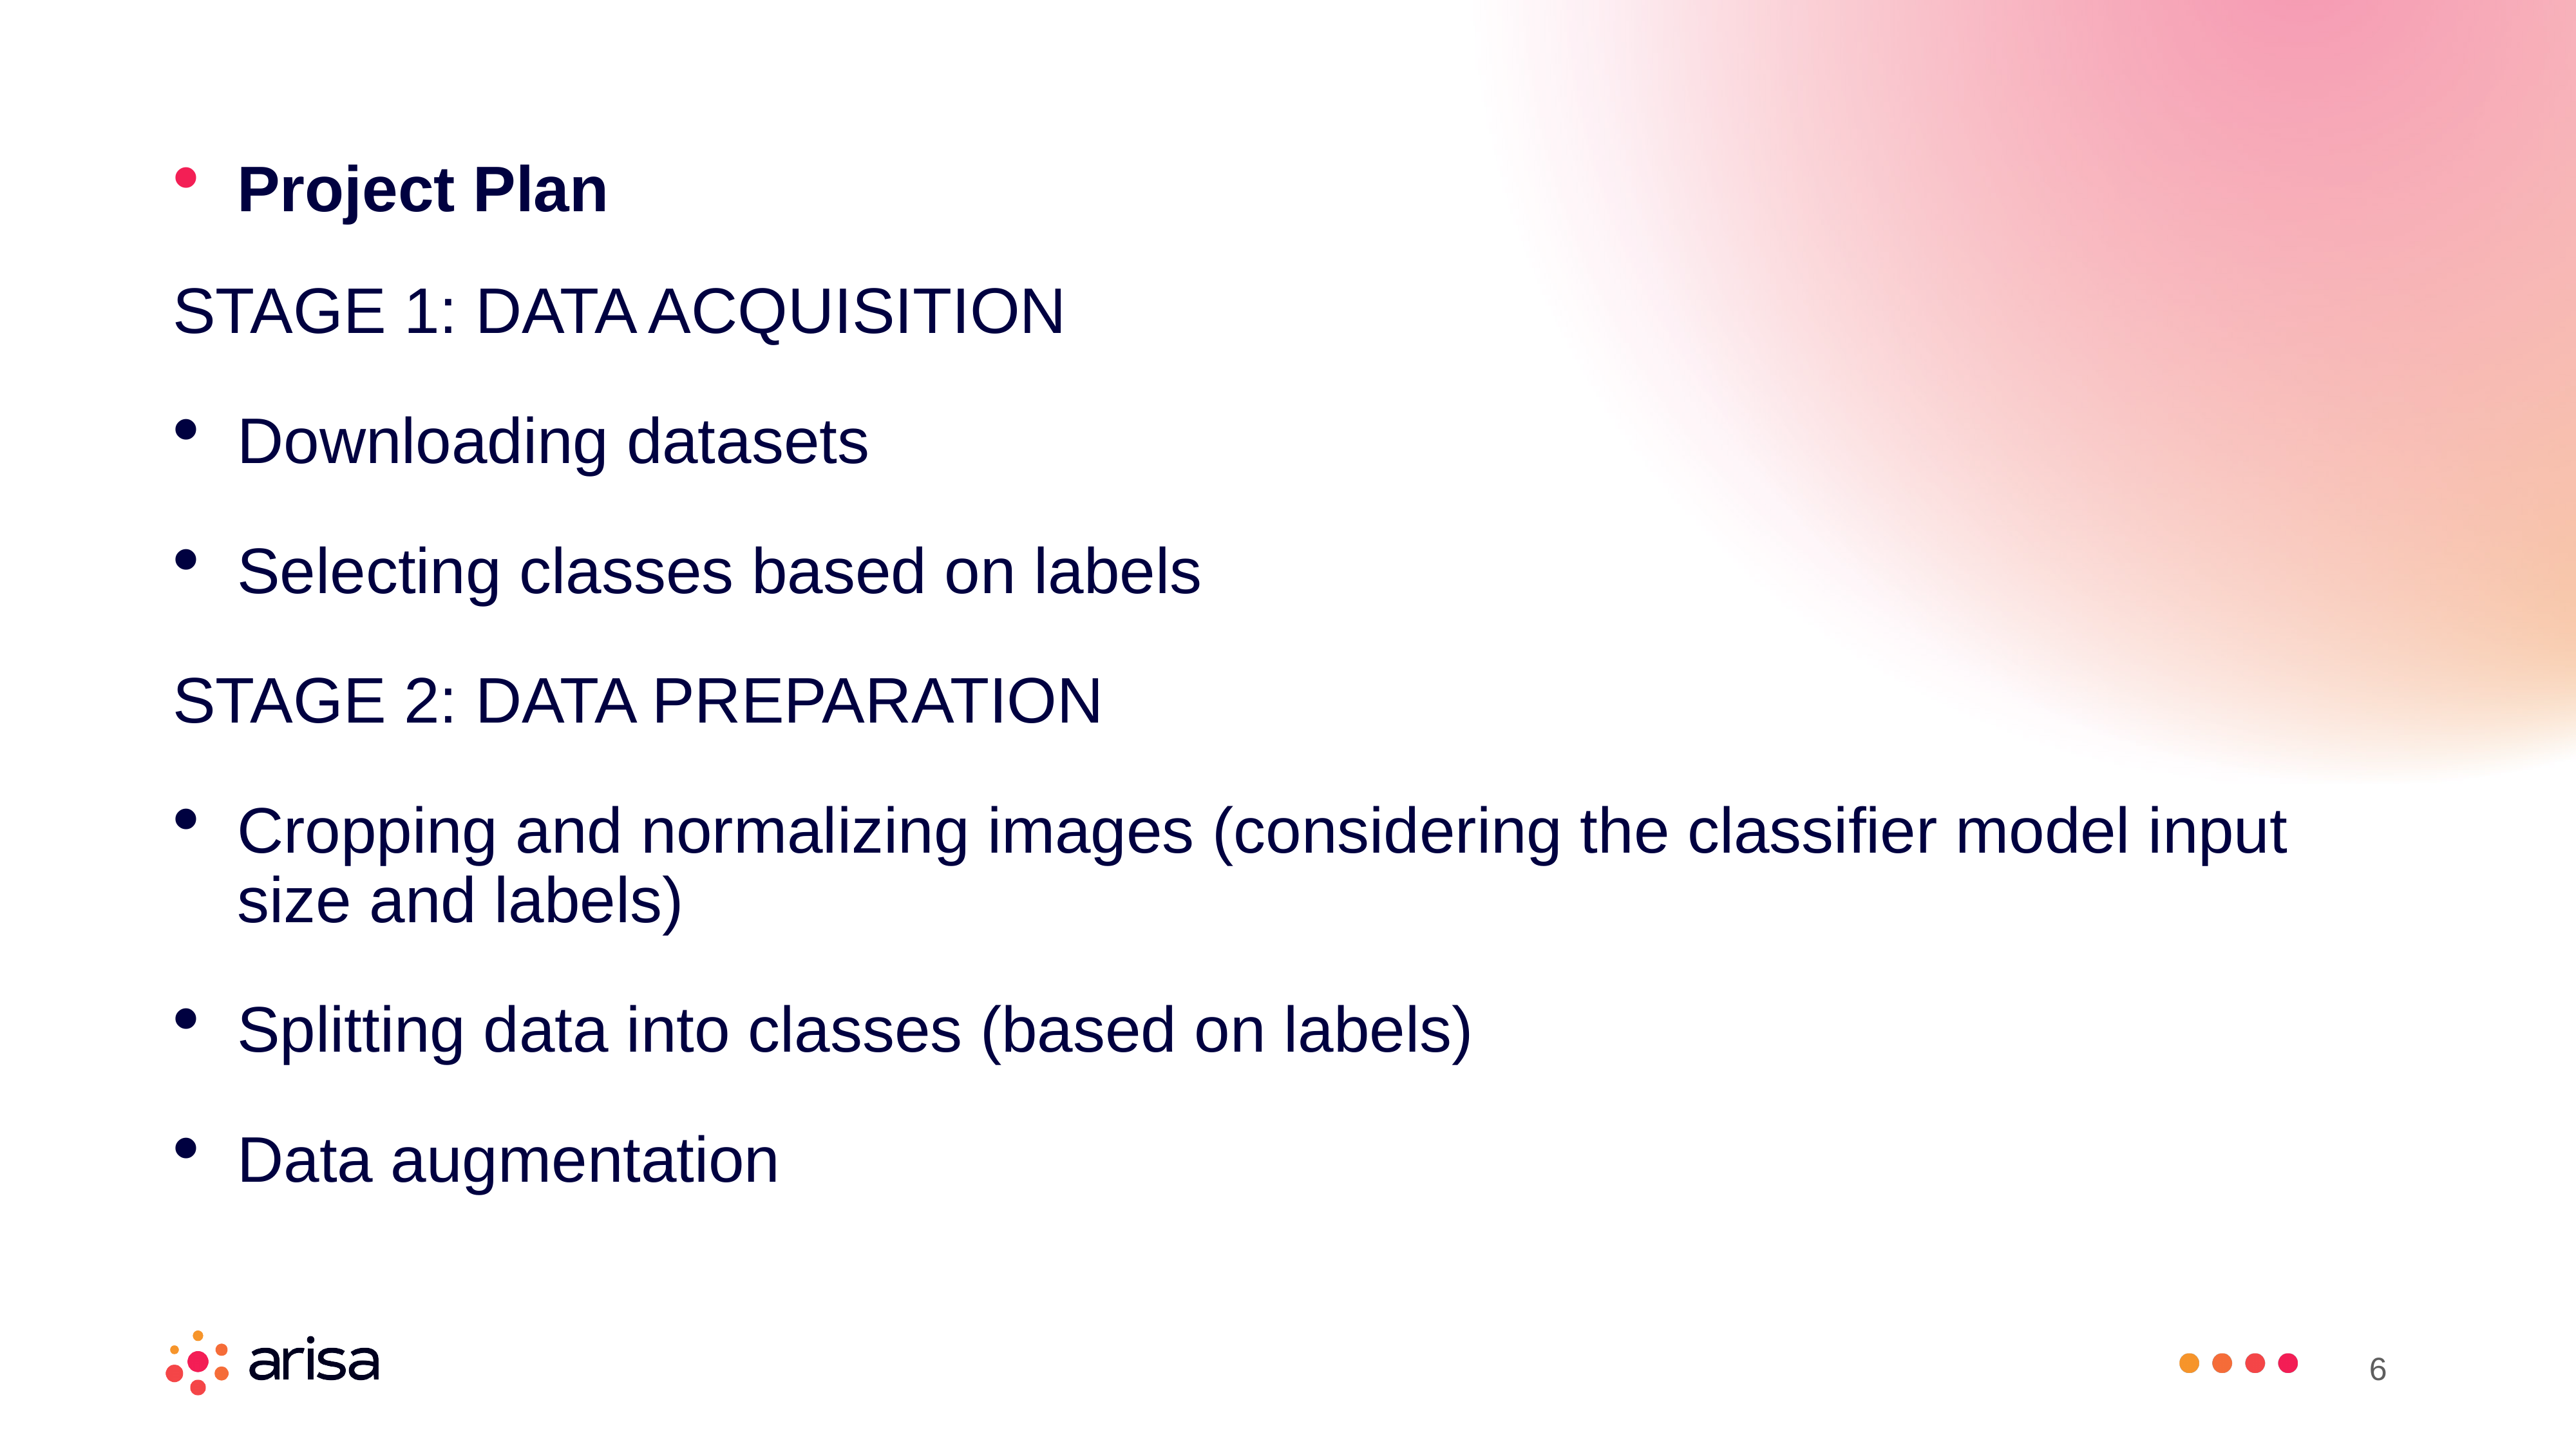

Project Plan
STAGE 1: DATA ACQUISITION
Downloading datasets
Selecting classes based on labels
STAGE 2: DATA PREPARATION
Cropping and normalizing images (considering the classifier model input size and labels)
Splitting data into classes (based on labels)
Data augmentation

6